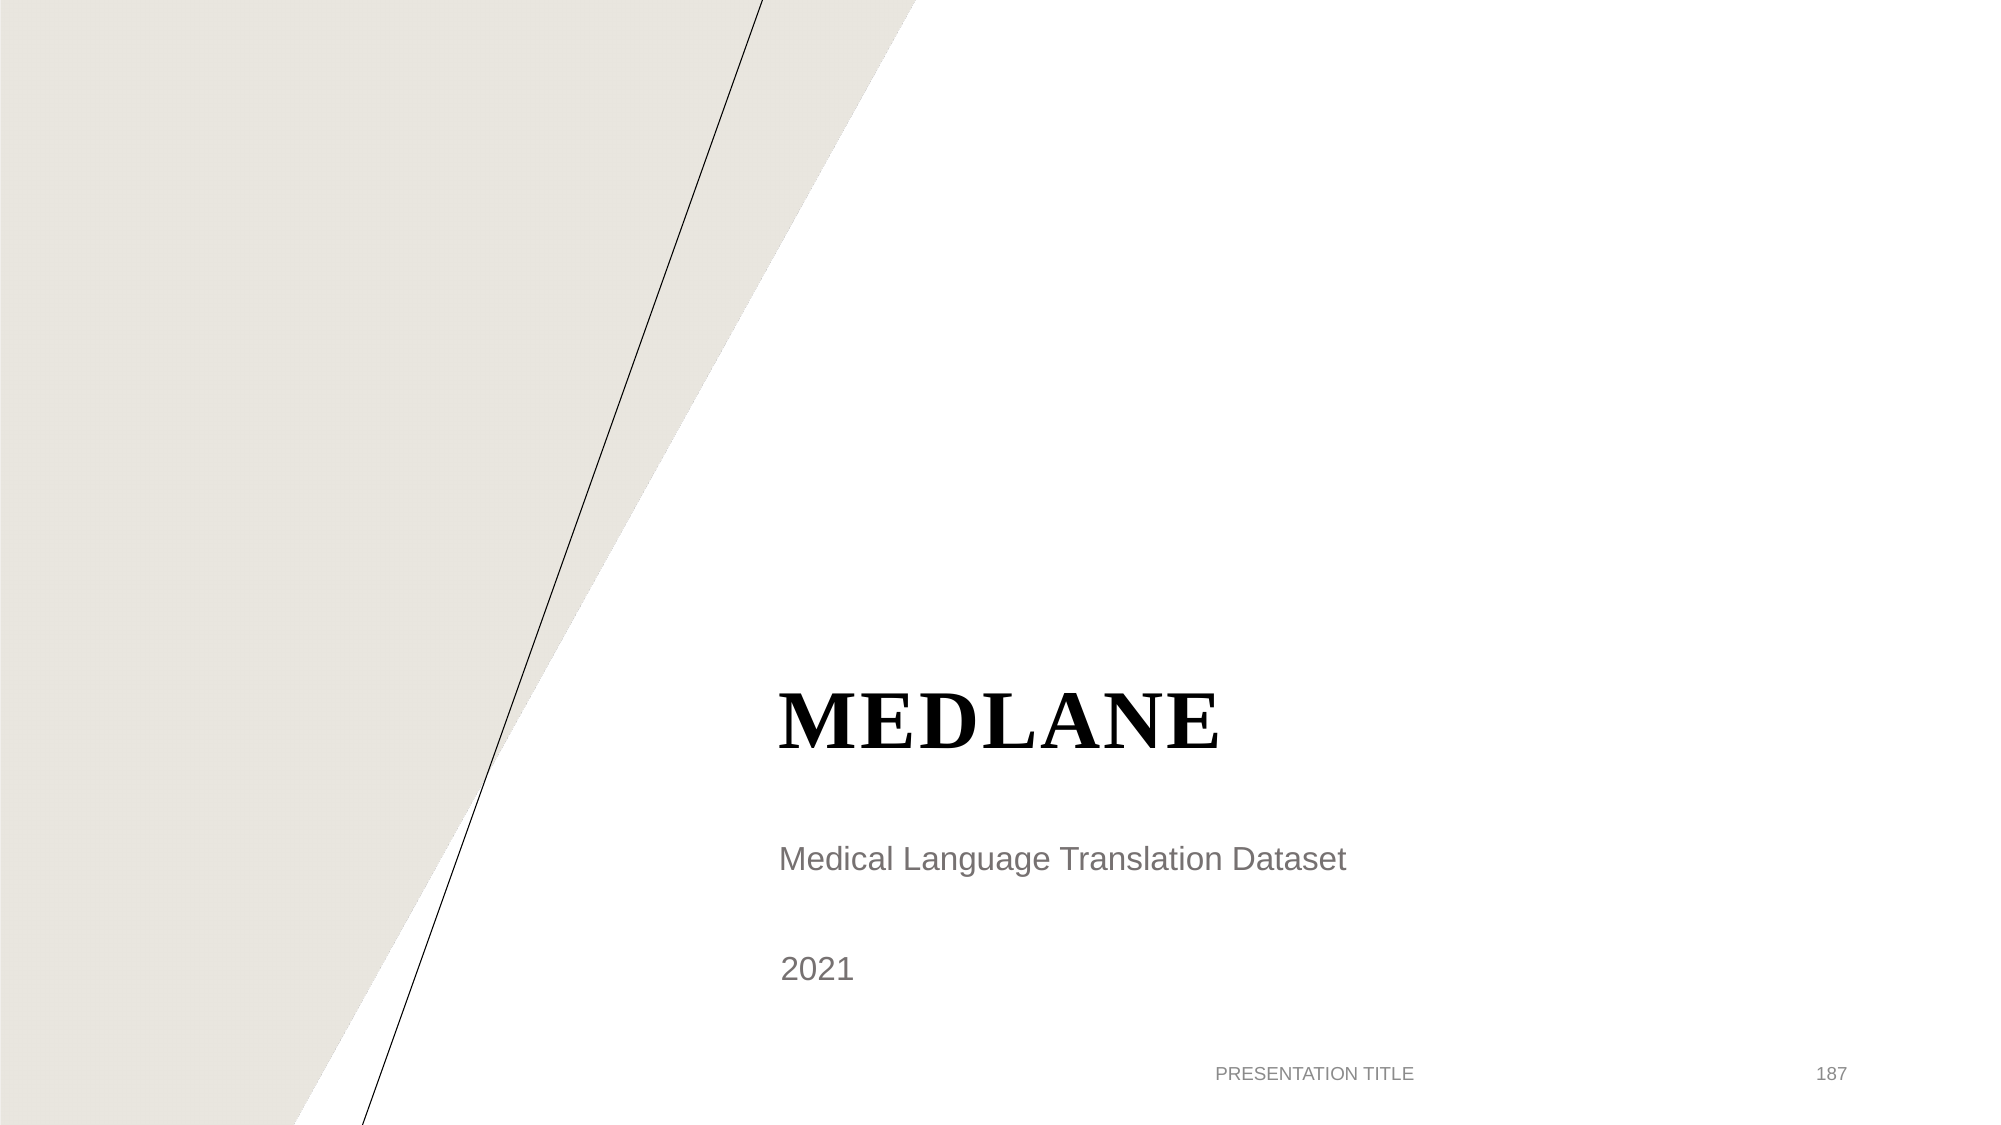

# MedLane
Medical Language Translation Dataset
2021
PRESENTATION TITLE
187